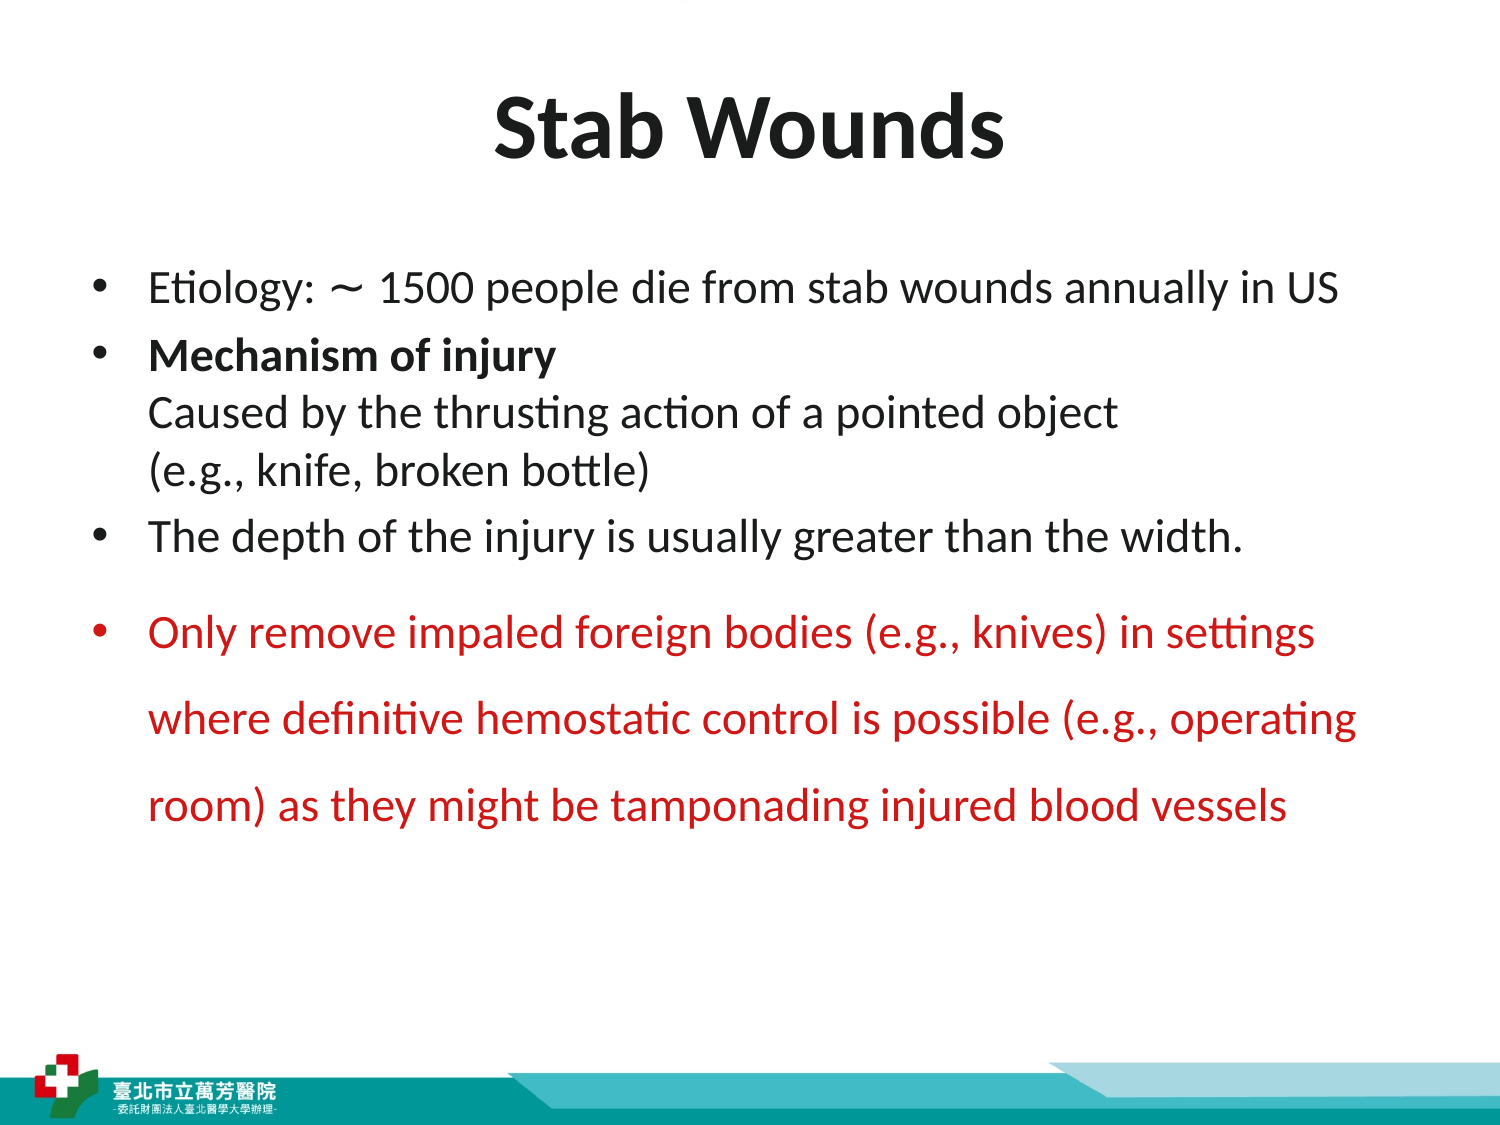

# Stab Wounds
Etiology: ∼ 1500 people die from stab wounds annually in US
Mechanism of injury
Caused by the thrusting action of a pointed object
(e.g., knife, broken bottle)
The depth of the injury is usually greater than the width.
Only remove impaled foreign bodies (e.g., knives) in settings where definitive hemostatic control is possible (e.g., operating room) as they might be tamponading injured blood vessels